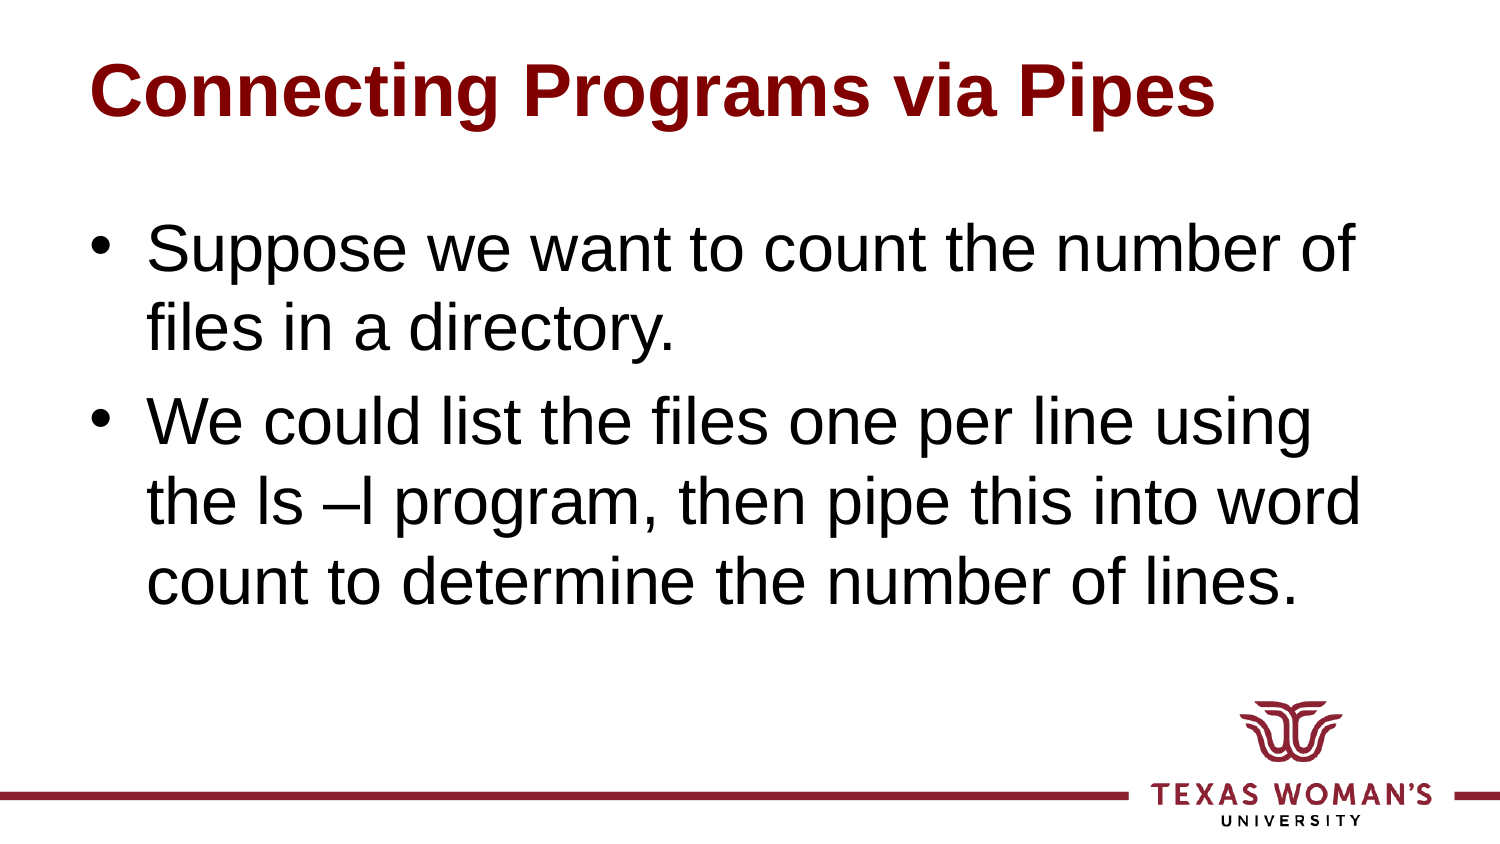

# Connecting Programs via Pipes
Suppose we want to count the number of files in a directory.
We could list the files one per line using the ls –l program, then pipe this into word count to determine the number of lines.